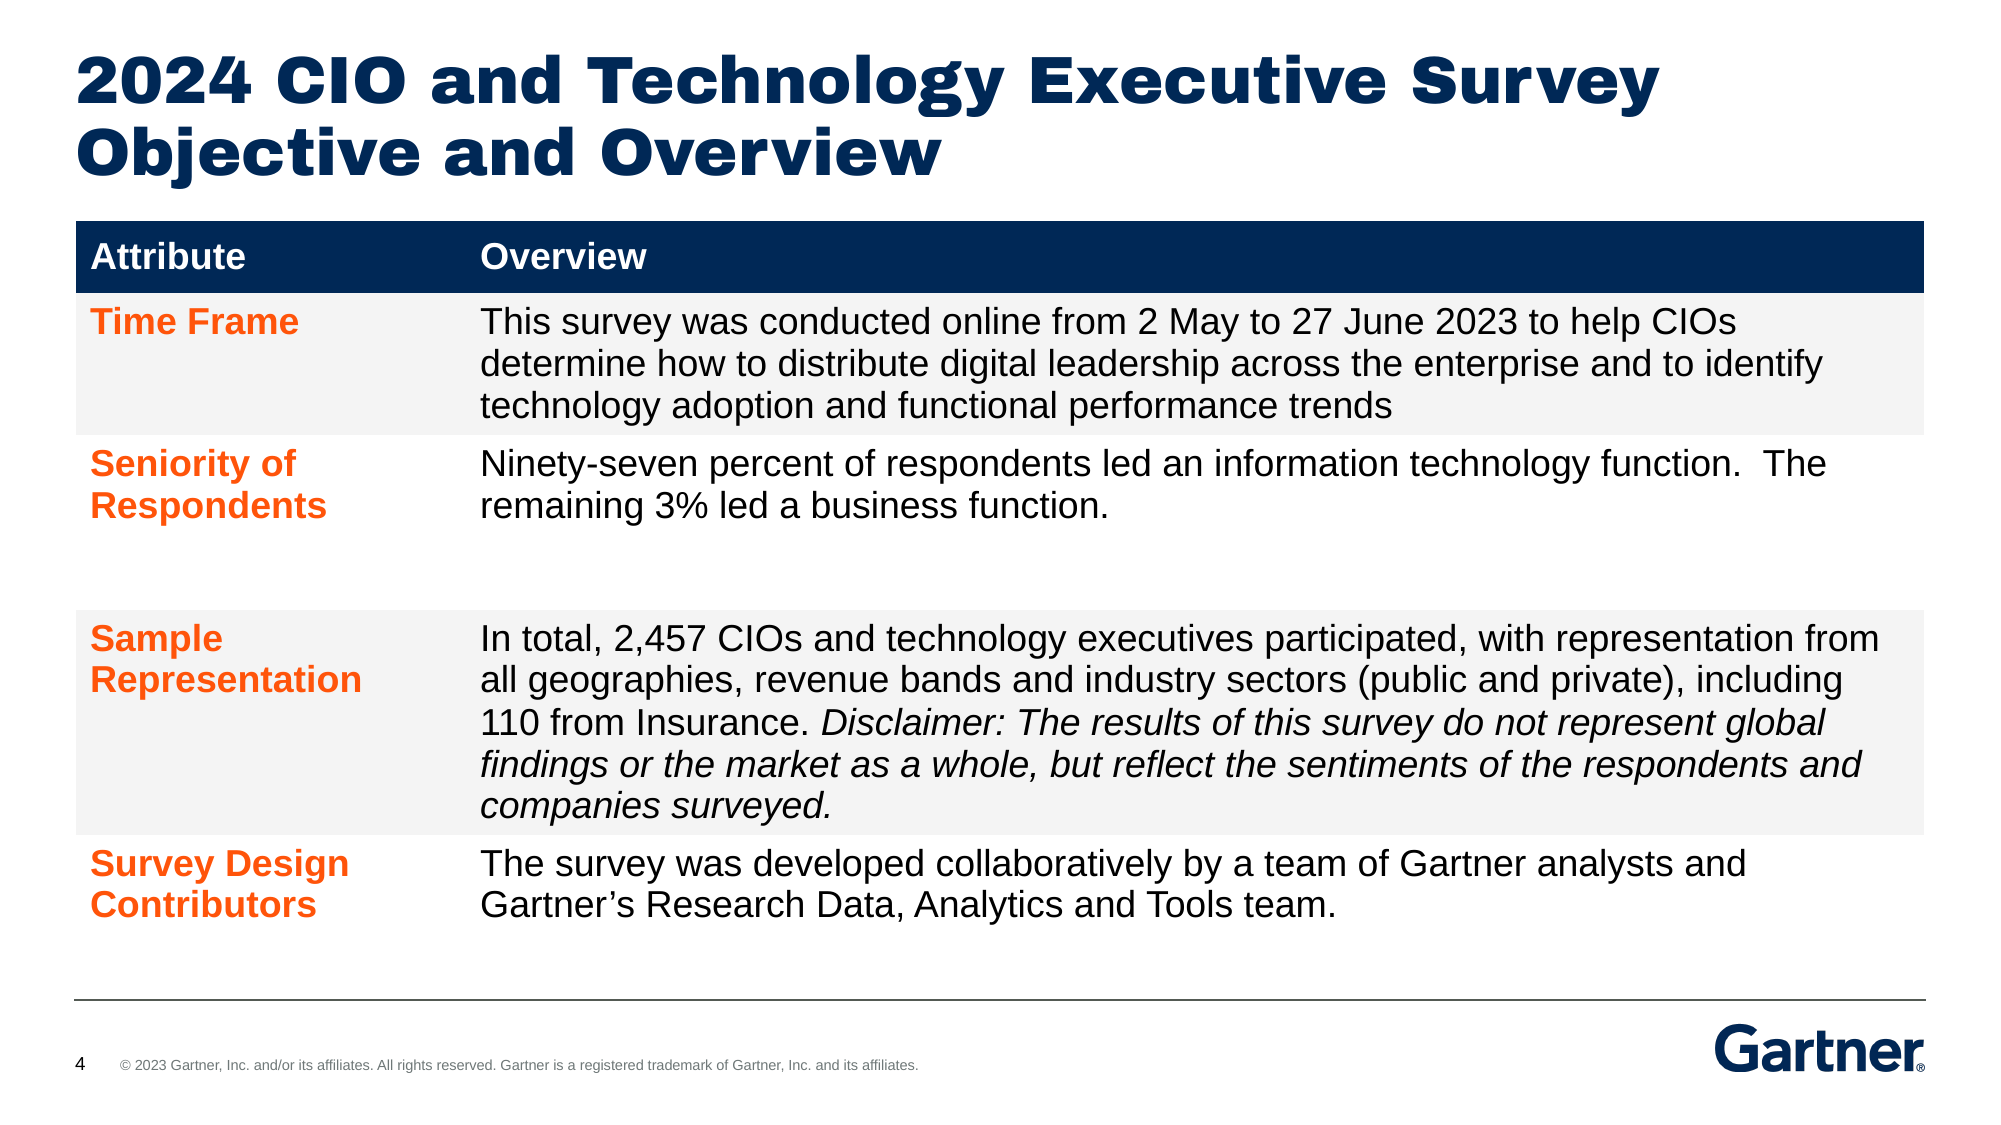

# 2024 CIO and Technology Executive Survey Objective and Overview
| Attribute | Overview |
| --- | --- |
| Time Frame | This survey was conducted online from 2 May to 27 June 2023 to help CIOs determine how to distribute digital leadership across the enterprise and to identify technology adoption and functional performance trends |
| Seniority of Respondents | Ninety-seven percent of respondents led an information technology function. The remaining 3% led a business function. |
| Sample Representation | In total, 2,457 CIOs and technology executives participated, with representation from all geographies, revenue bands and industry sectors (public and private), including 110 from Insurance. Disclaimer: The results of this survey do not represent global findings or the market as a whole, but reflect the sentiments of the respondents and companies surveyed. |
| Survey Design Contributors | The survey was developed collaboratively by a team of Gartner analysts and Gartner’s Research Data, Analytics and Tools team. |